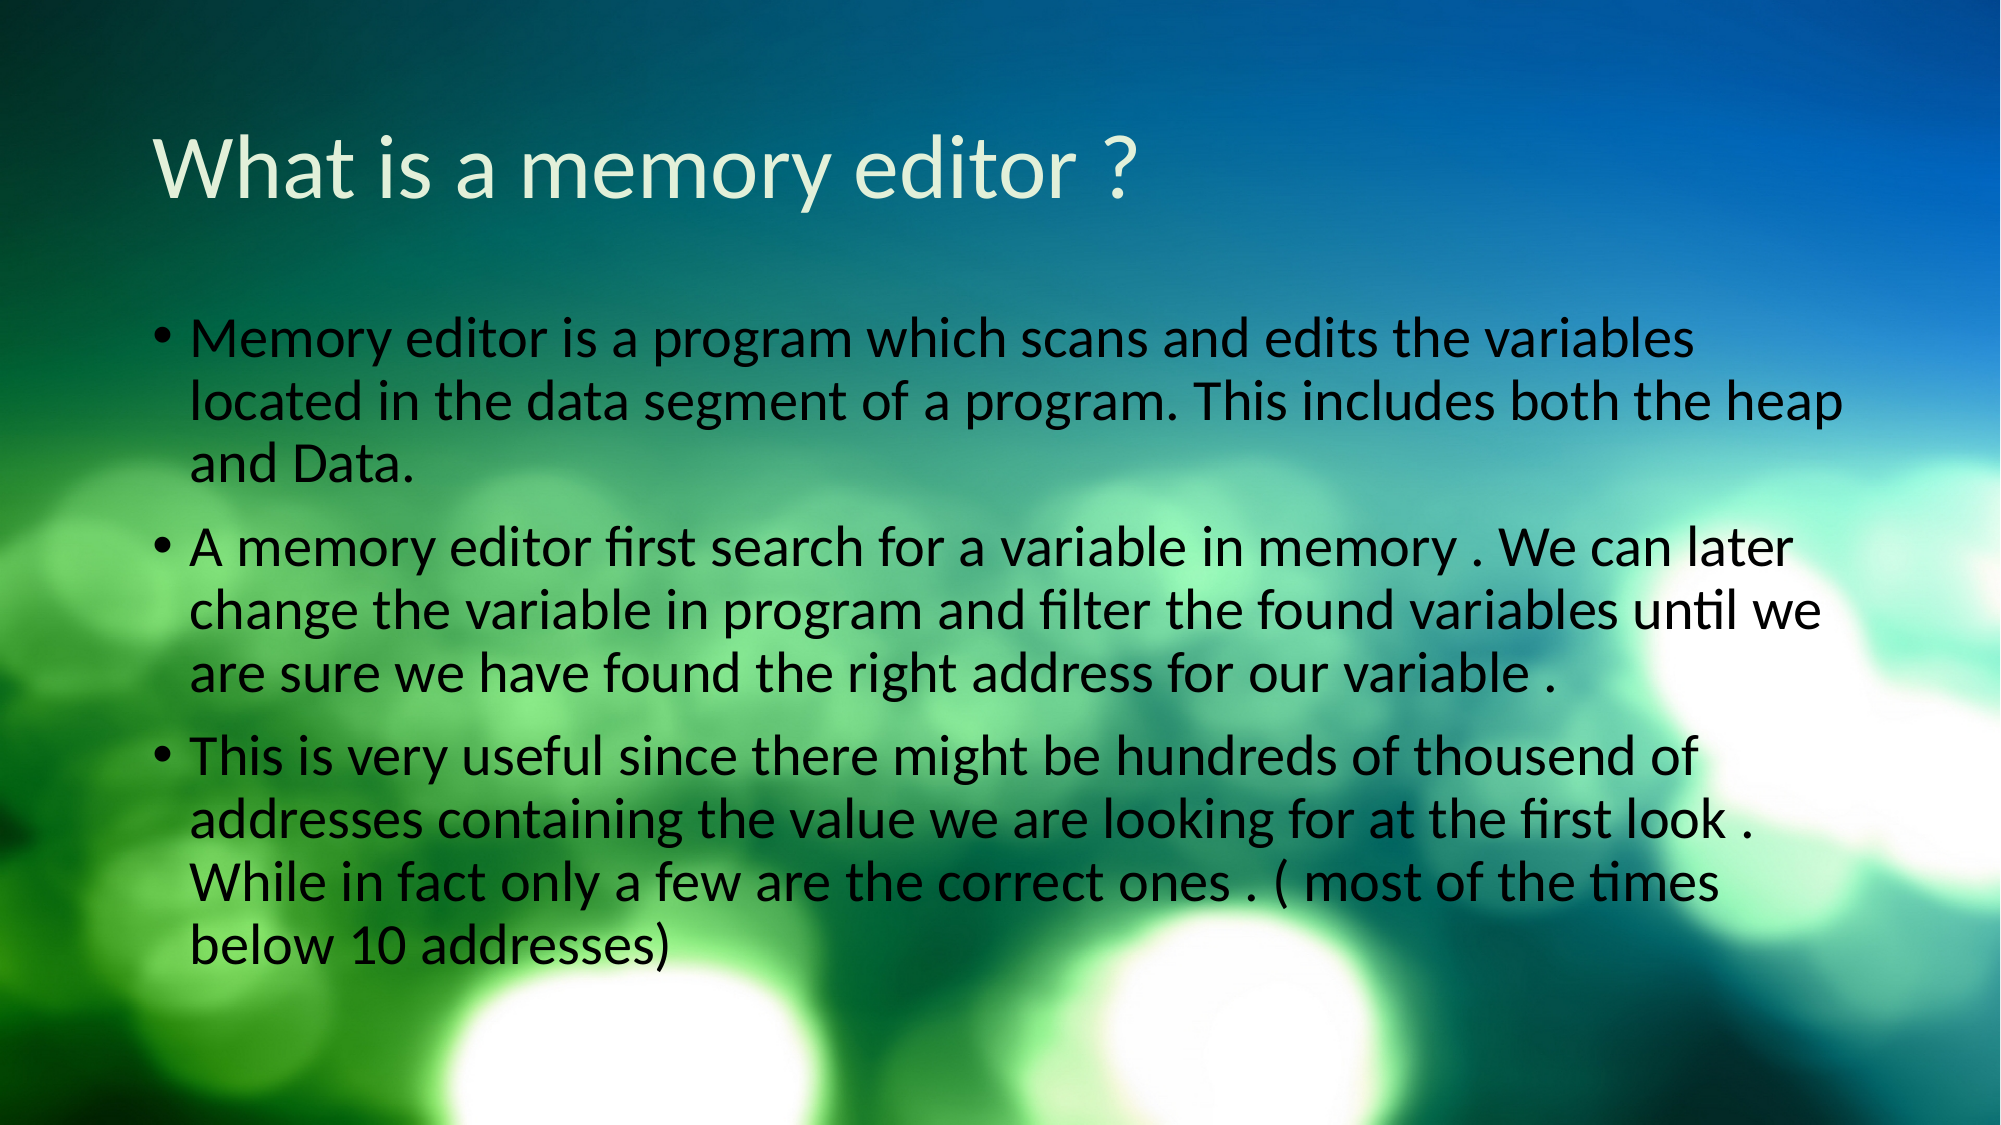

# What is a memory editor ?
Memory editor is a program which scans and edits the variables located in the data segment of a program. This includes both the heap and Data.
A memory editor first search for a variable in memory . We can later change the variable in program and filter the found variables until we are sure we have found the right address for our variable .
This is very useful since there might be hundreds of thousend of addresses containing the value we are looking for at the first look . While in fact only a few are the correct ones . ( most of the times below 10 addresses)